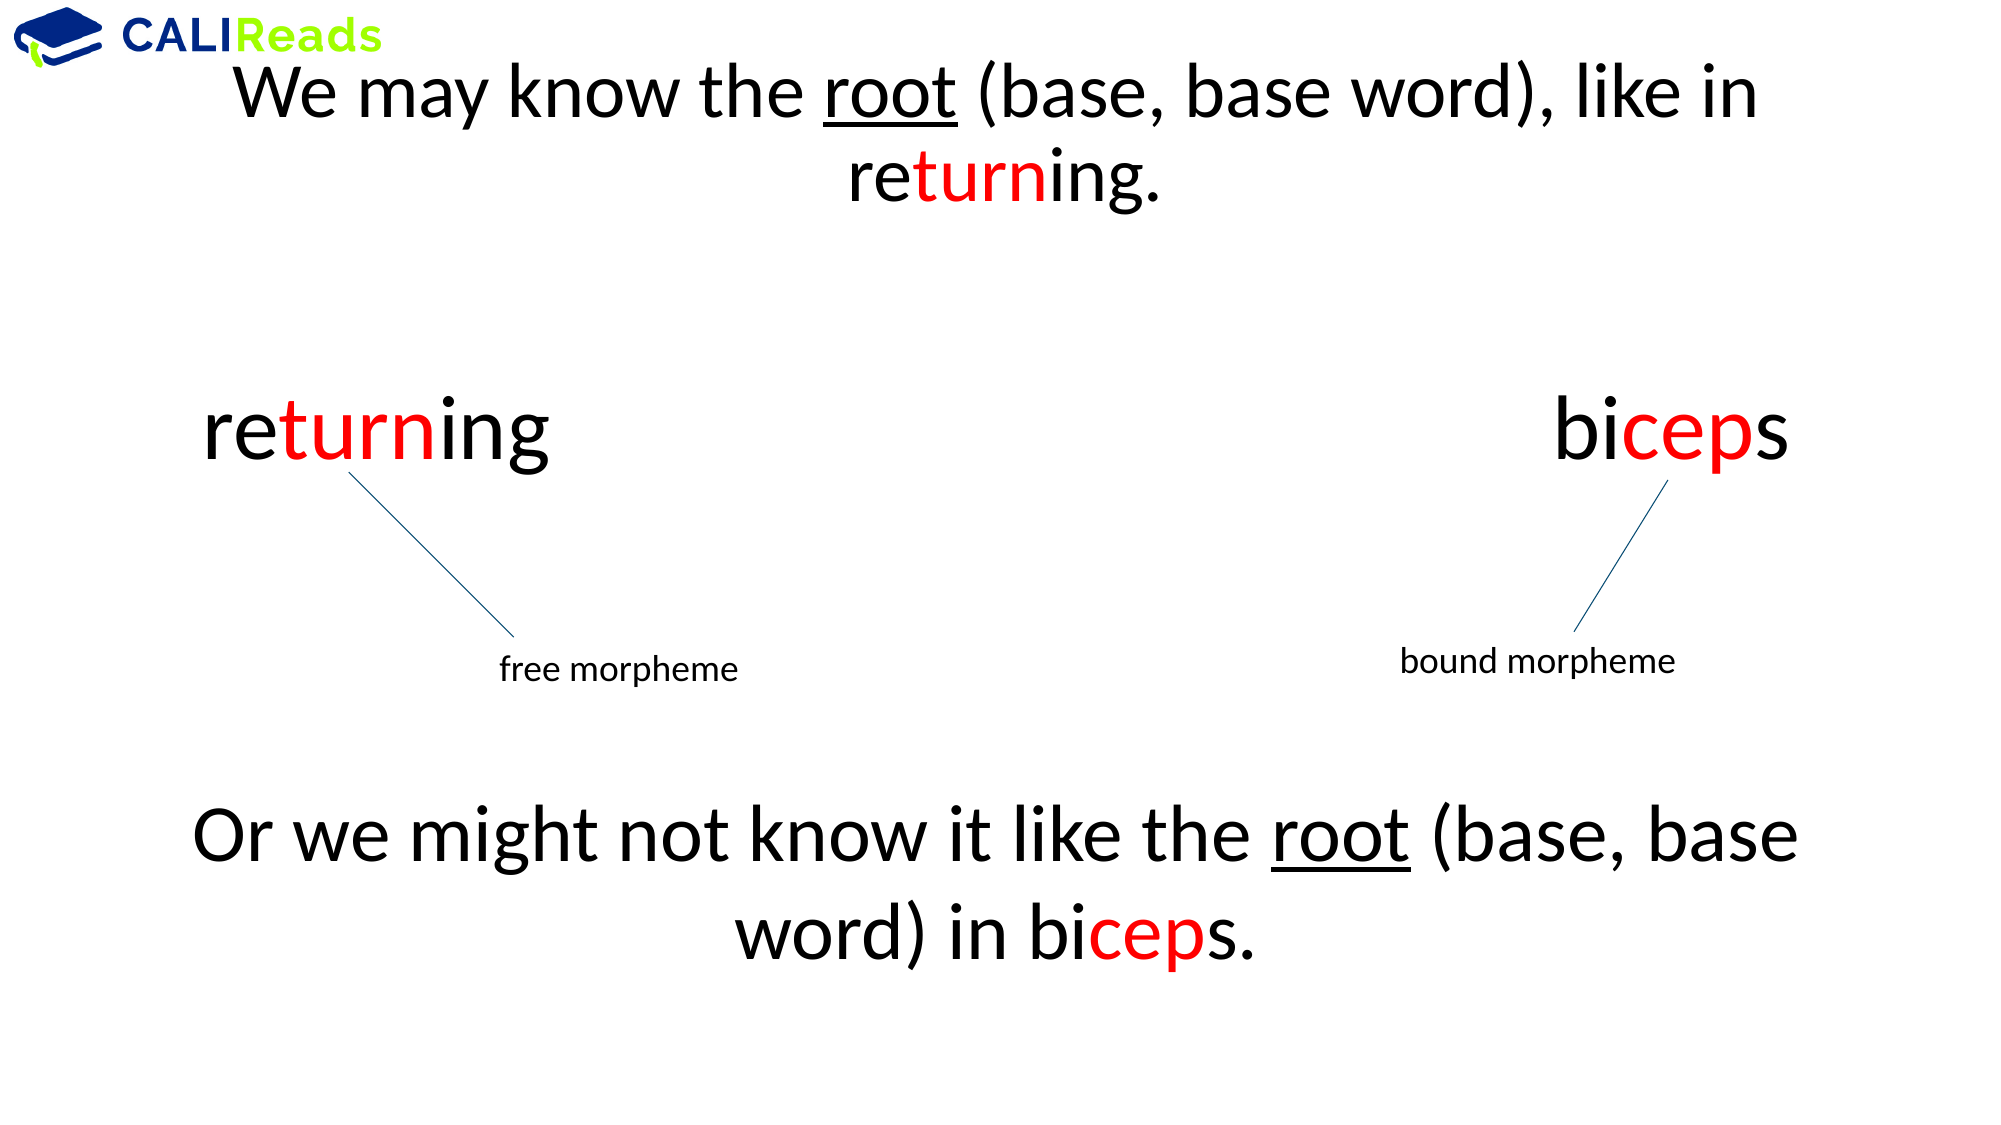

We may know the root (base, base word), like in returning.
# returning 							biceps
bound morpheme
free morpheme
Or we might not know it like the root (base, base
word) in biceps.